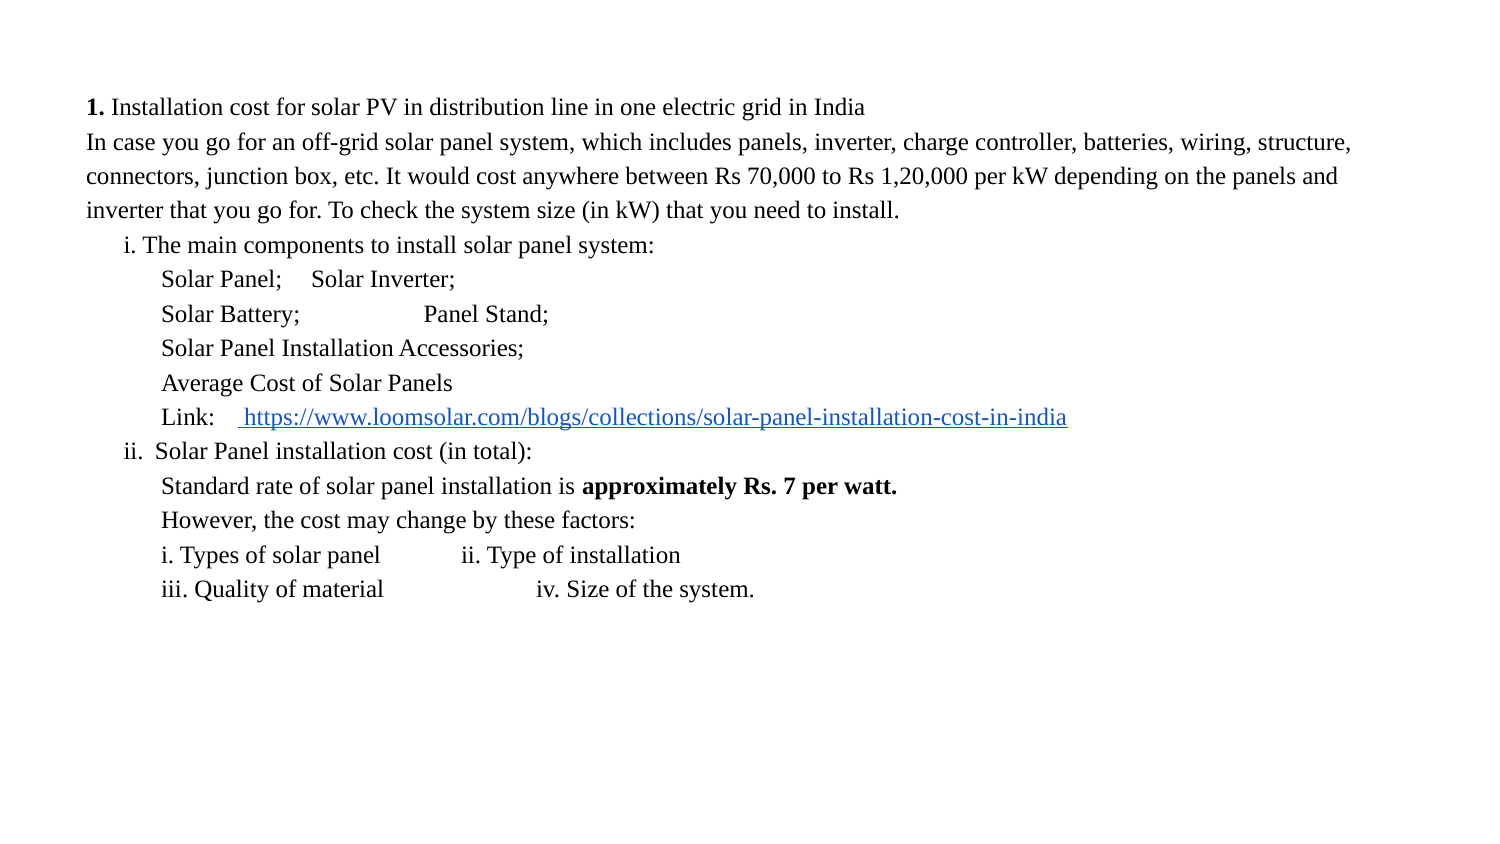

1. Installation cost for solar PV in distribution line in one electric grid in India
In case you go for an off-grid solar panel system, which includes panels, inverter, charge controller, batteries, wiring, structure, connectors, junction box, etc. It would cost anywhere between Rs 70,000 to Rs 1,20,000 per kW depending on the panels and inverter that you go for. To check the system size (in kW) that you need to install.
i. The main components to install solar panel system:
Solar Panel; 	Solar Inverter;
Solar Battery; 	Panel Stand;
Solar Panel Installation Accessories;
Average Cost of Solar Panels
Link:     https://www.loomsolar.com/blogs/collections/solar-panel-installation-cost-in-india
ii.  Solar Panel installation cost (in total):
Standard rate of solar panel installation is approximately Rs. 7 per watt.
However, the cost may change by these factors:
i. Types of solar panel 	ii. Type of installation
iii. Quality of material 	iv. Size of the system.